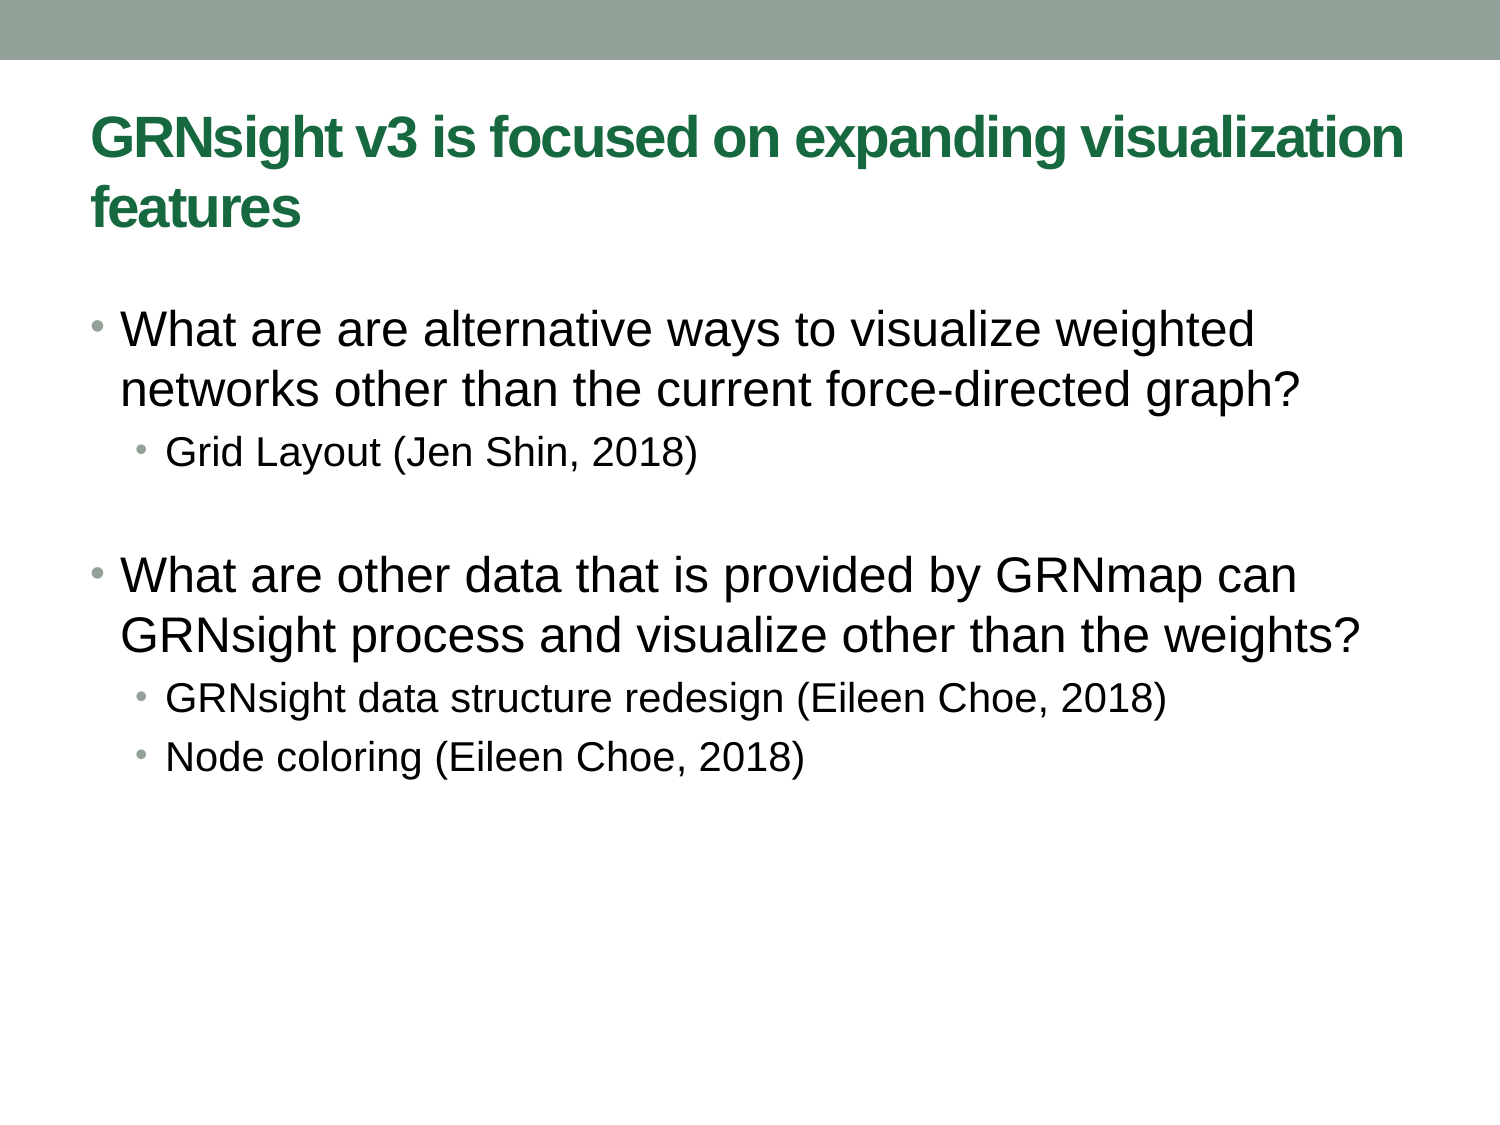

# GRNsight v3 is focused on expanding visualization features
What are are alternative ways to visualize weighted networks other than the current force-directed graph?
Grid Layout (Jen Shin, 2018)

What are other data that is provided by GRNmap can GRNsight process and visualize other than the weights?
GRNsight data structure redesign (Eileen Choe, 2018)
Node coloring (Eileen Choe, 2018)